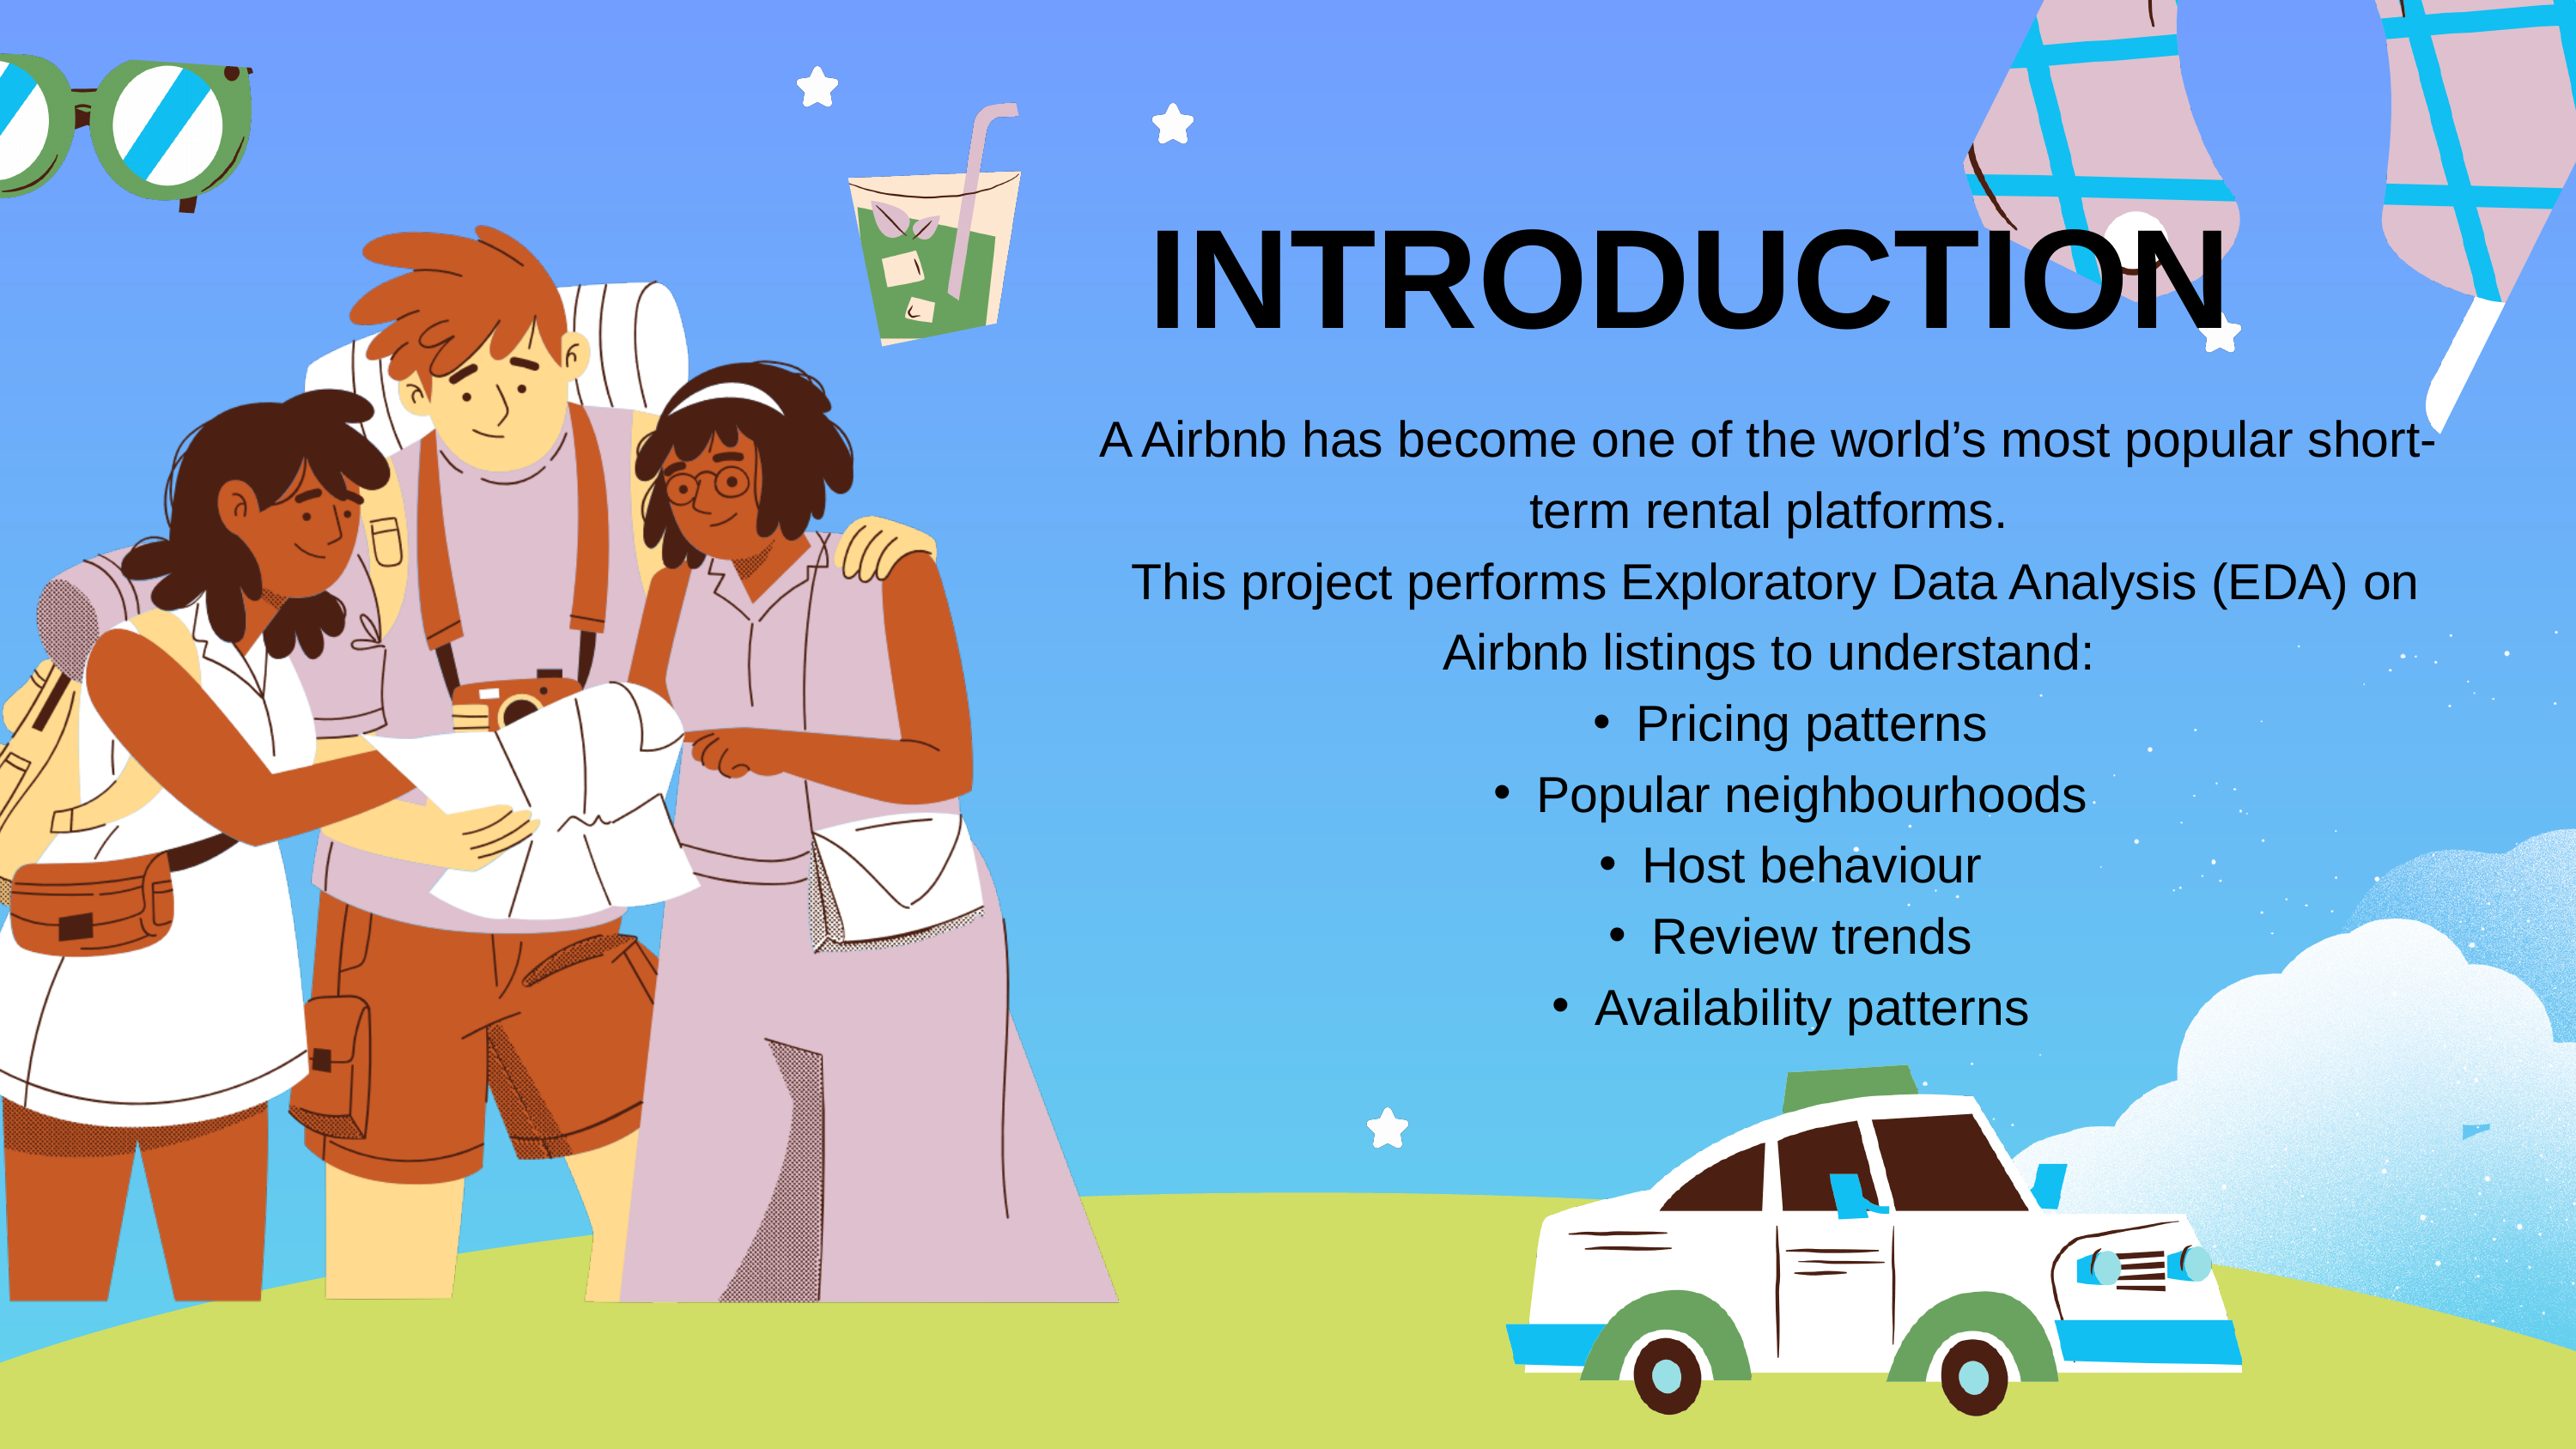

INTRODUCTION

A Airbnb has become one of the world’s most popular short-term rental platforms.
 This project performs Exploratory Data Analysis (EDA) on Airbnb listings to understand:
Pricing patterns
Popular neighbourhoods
Host behaviour
Review trends
Availability patterns